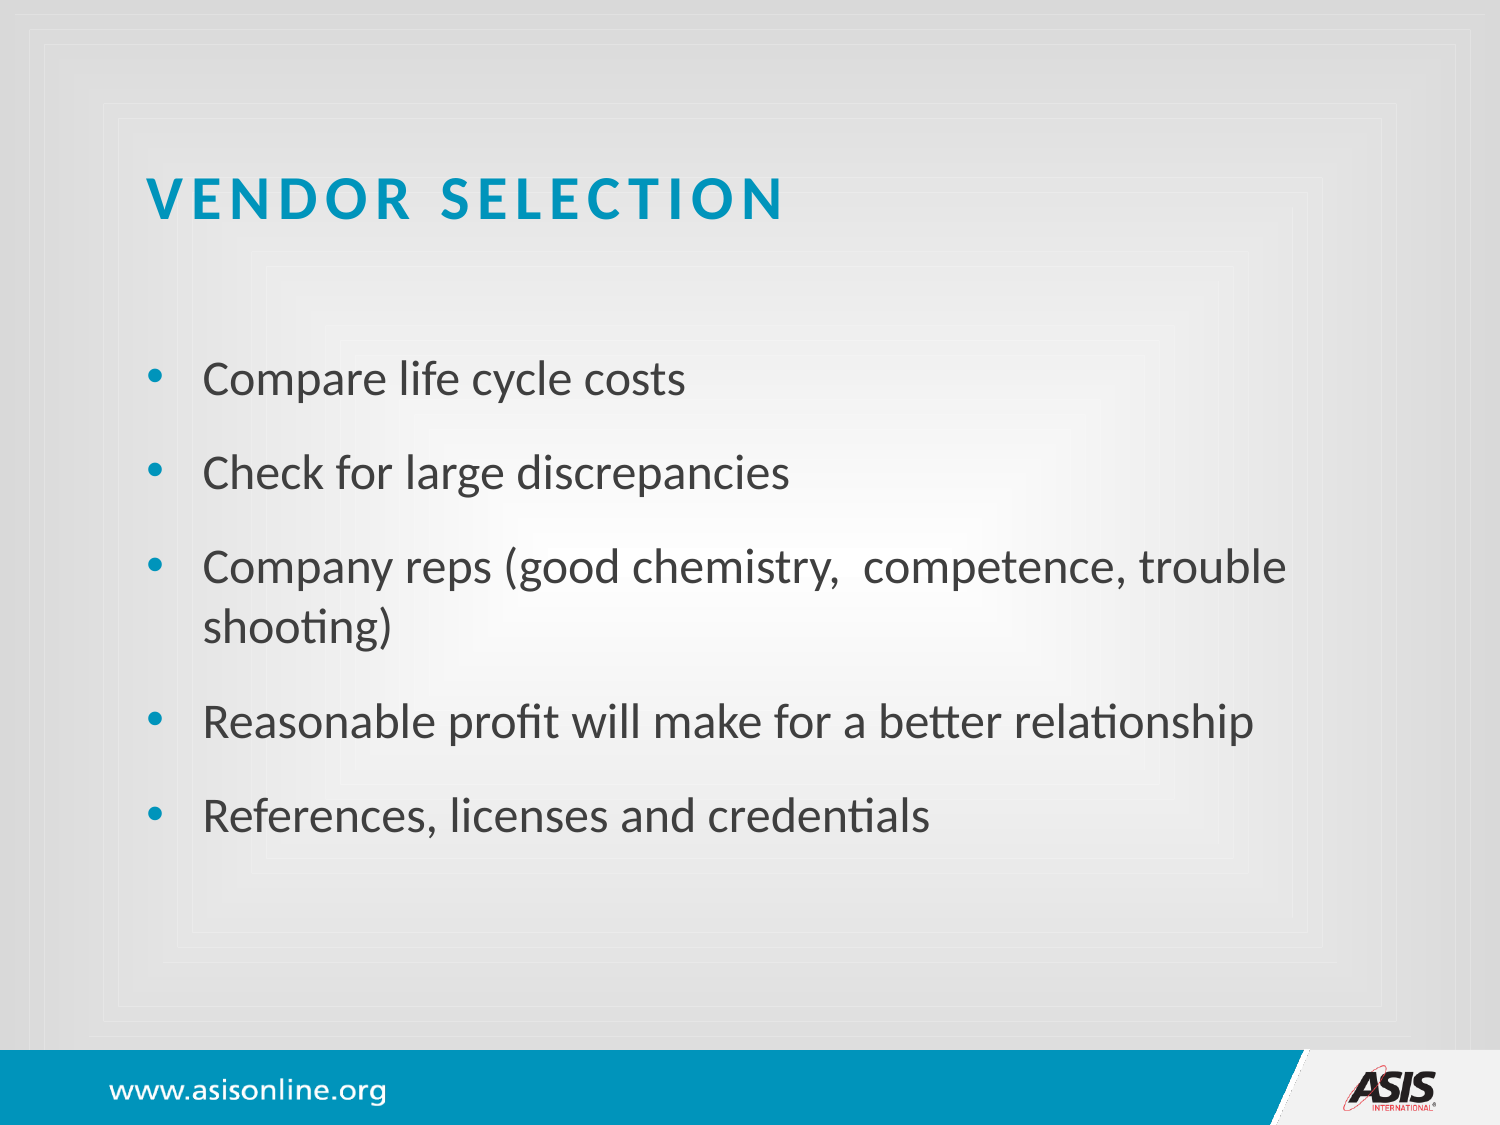

# Vendor Selection
Compare life cycle costs
Check for large discrepancies
Company reps (good chemistry,  competence, trouble shooting)
Reasonable profit will make for a better relationship
References, licenses and credentials